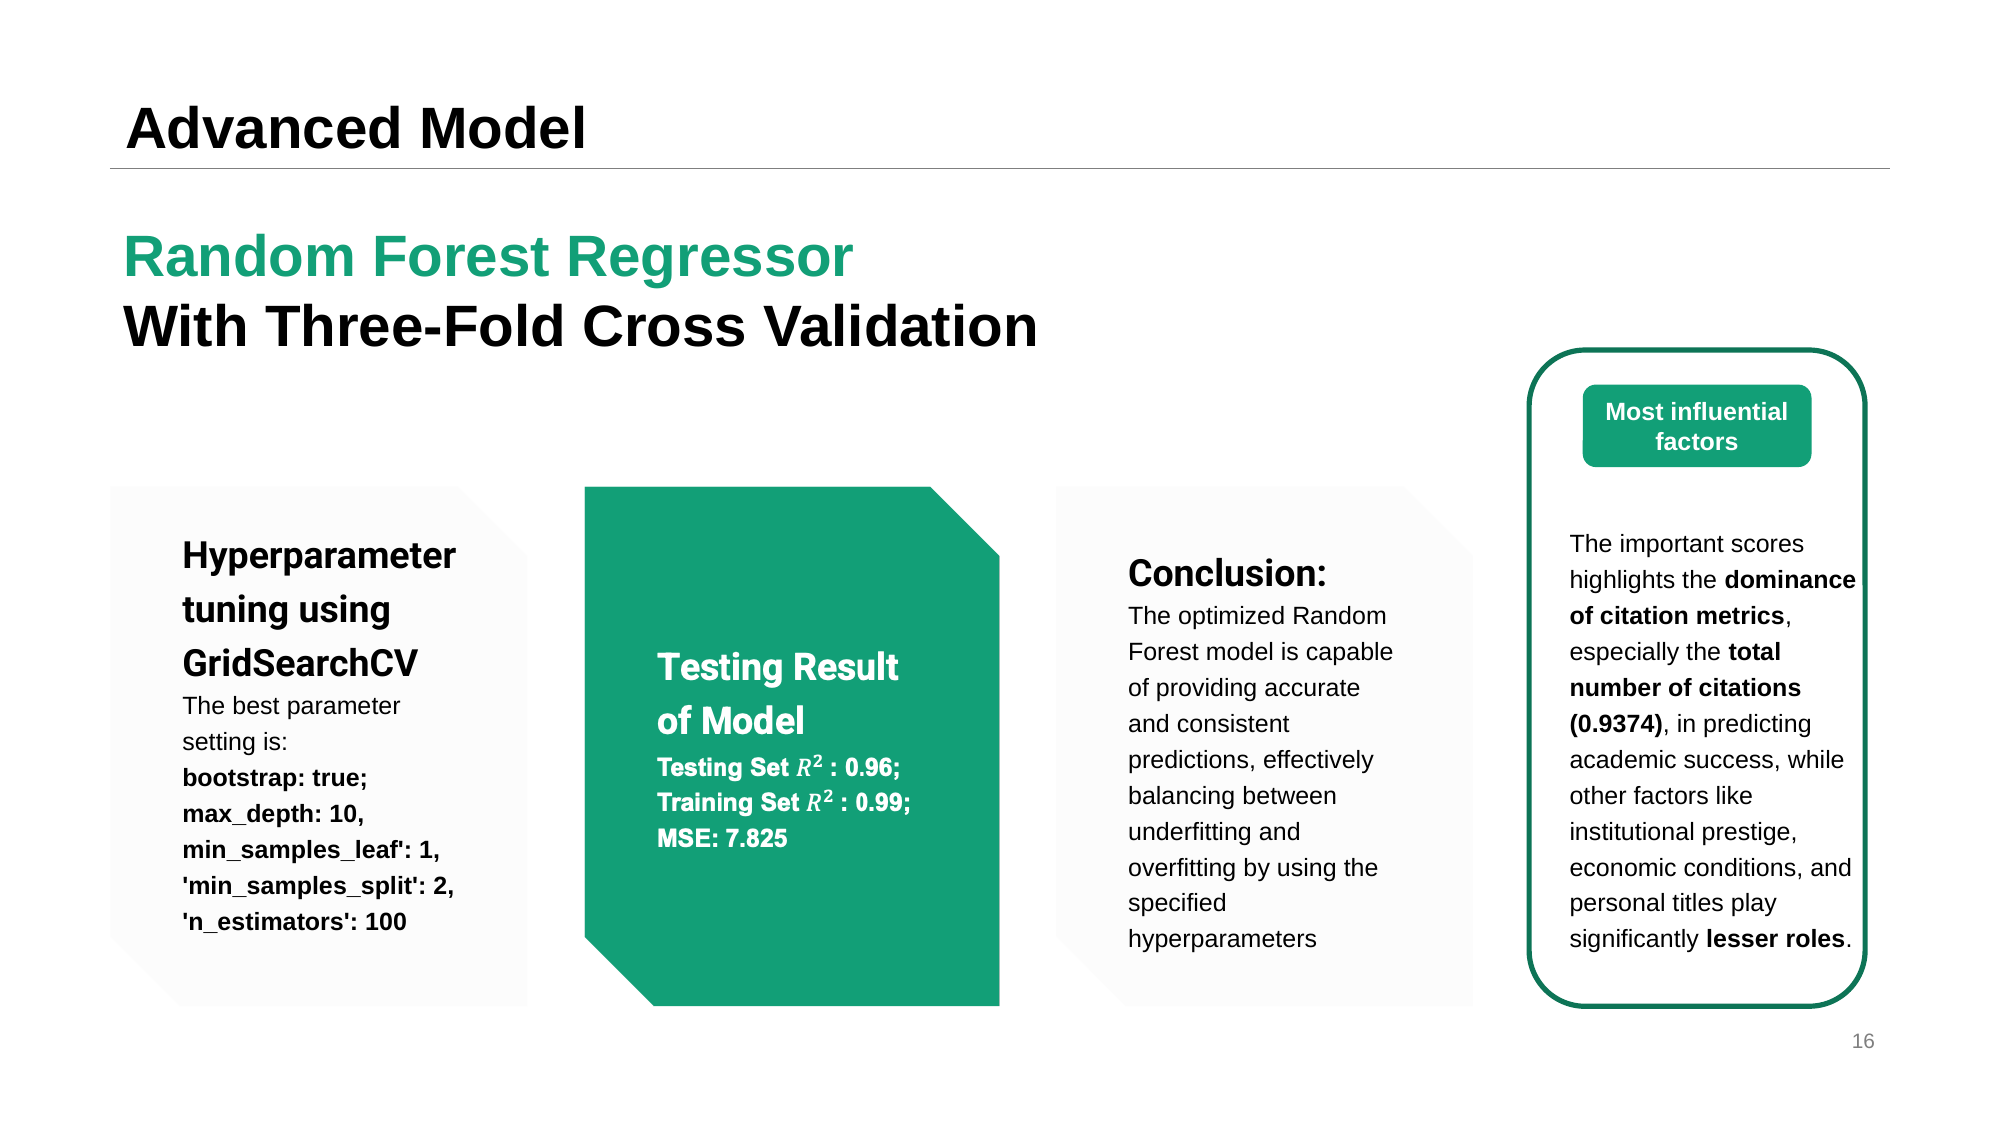

# Advanced Model
Random Forest Regressor
With Three-Fold Cross Validation
Most influential factors
Hyperparameter tuning using GridSearchCV
The best parameter setting is:
bootstrap: true; max_depth: 10, min_samples_leaf': 1, 'min_samples_split': 2, 'n_estimators': 100

Conclusion:
The optimized Random Forest model is capable of providing accurate and consistent predictions, effectively balancing between underfitting and overfitting by using the specified hyperparameters
The important scores highlights the dominance of citation metrics, especially the total number of citations (0.9374), in predicting academic success, while other factors like institutional prestige, economic conditions, and personal titles play significantly lesser roles.

16